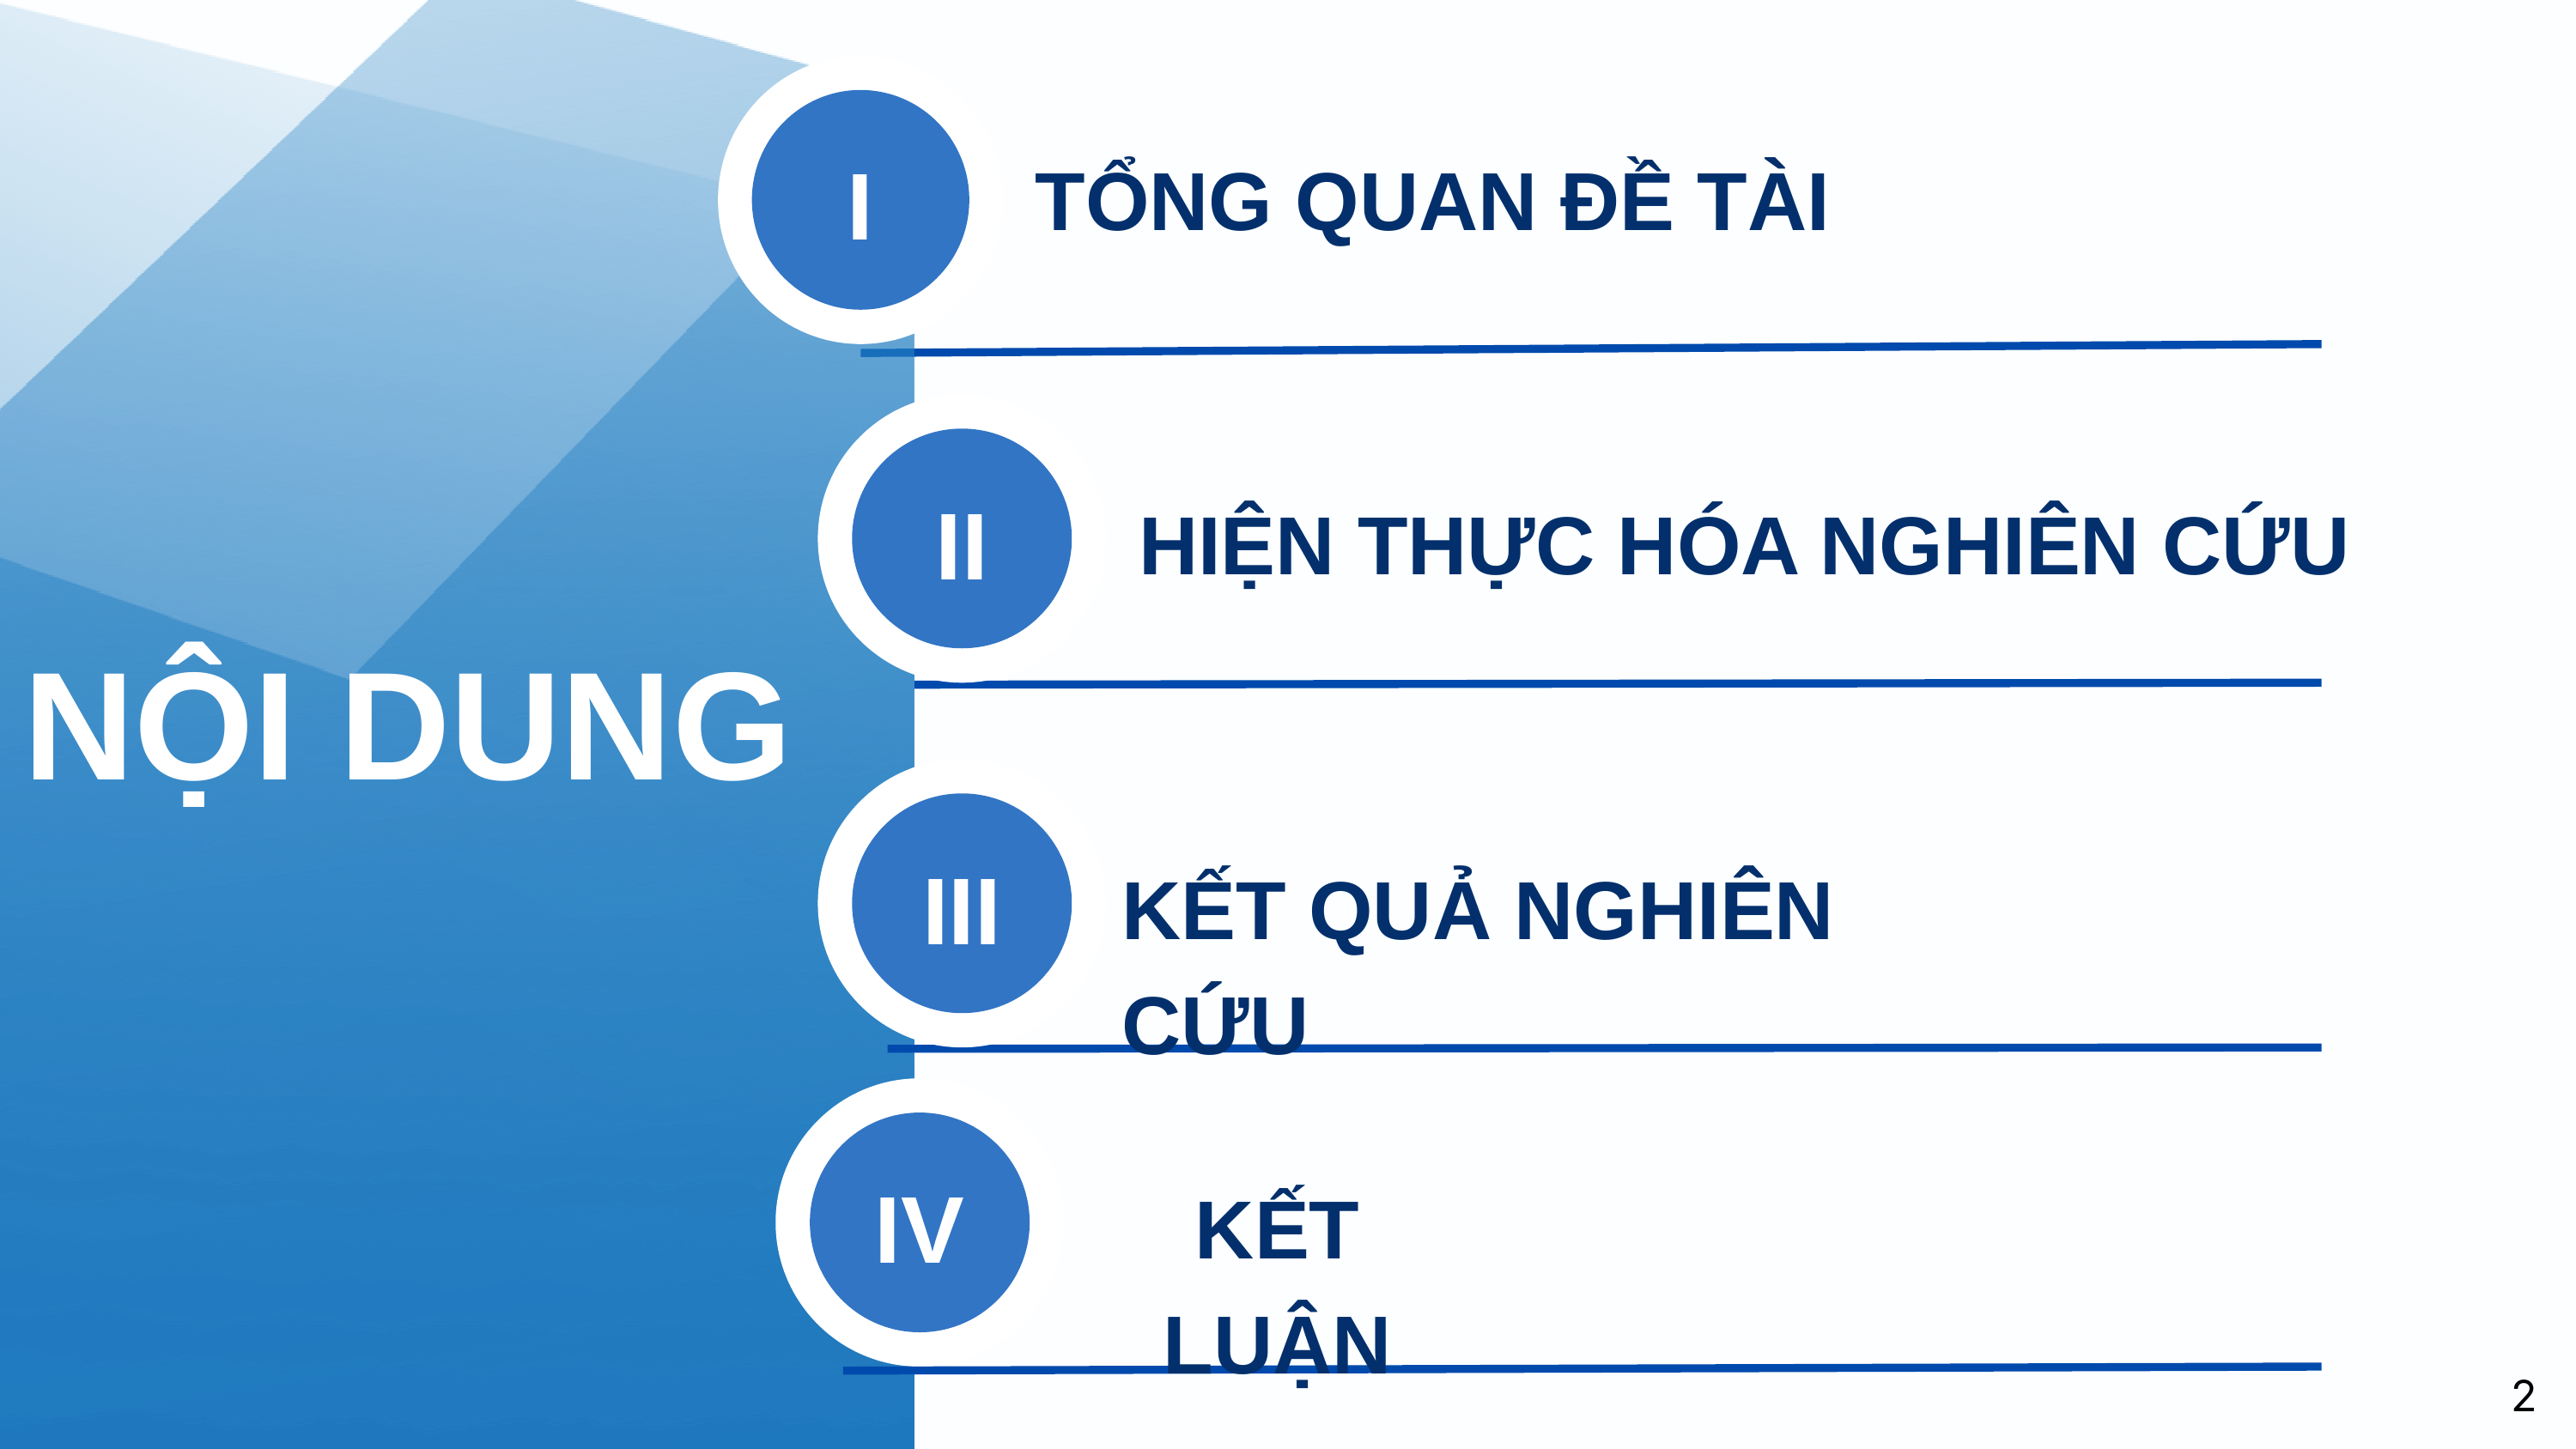

I
TỔNG QUAN ĐỀ TÀI

II
HIỆN THỰC HÓA NGHIÊN CỨU
NỘI DUNG

III
KẾT QUẢ NGHIÊN CỨU

IV
KẾT LUẬN
2